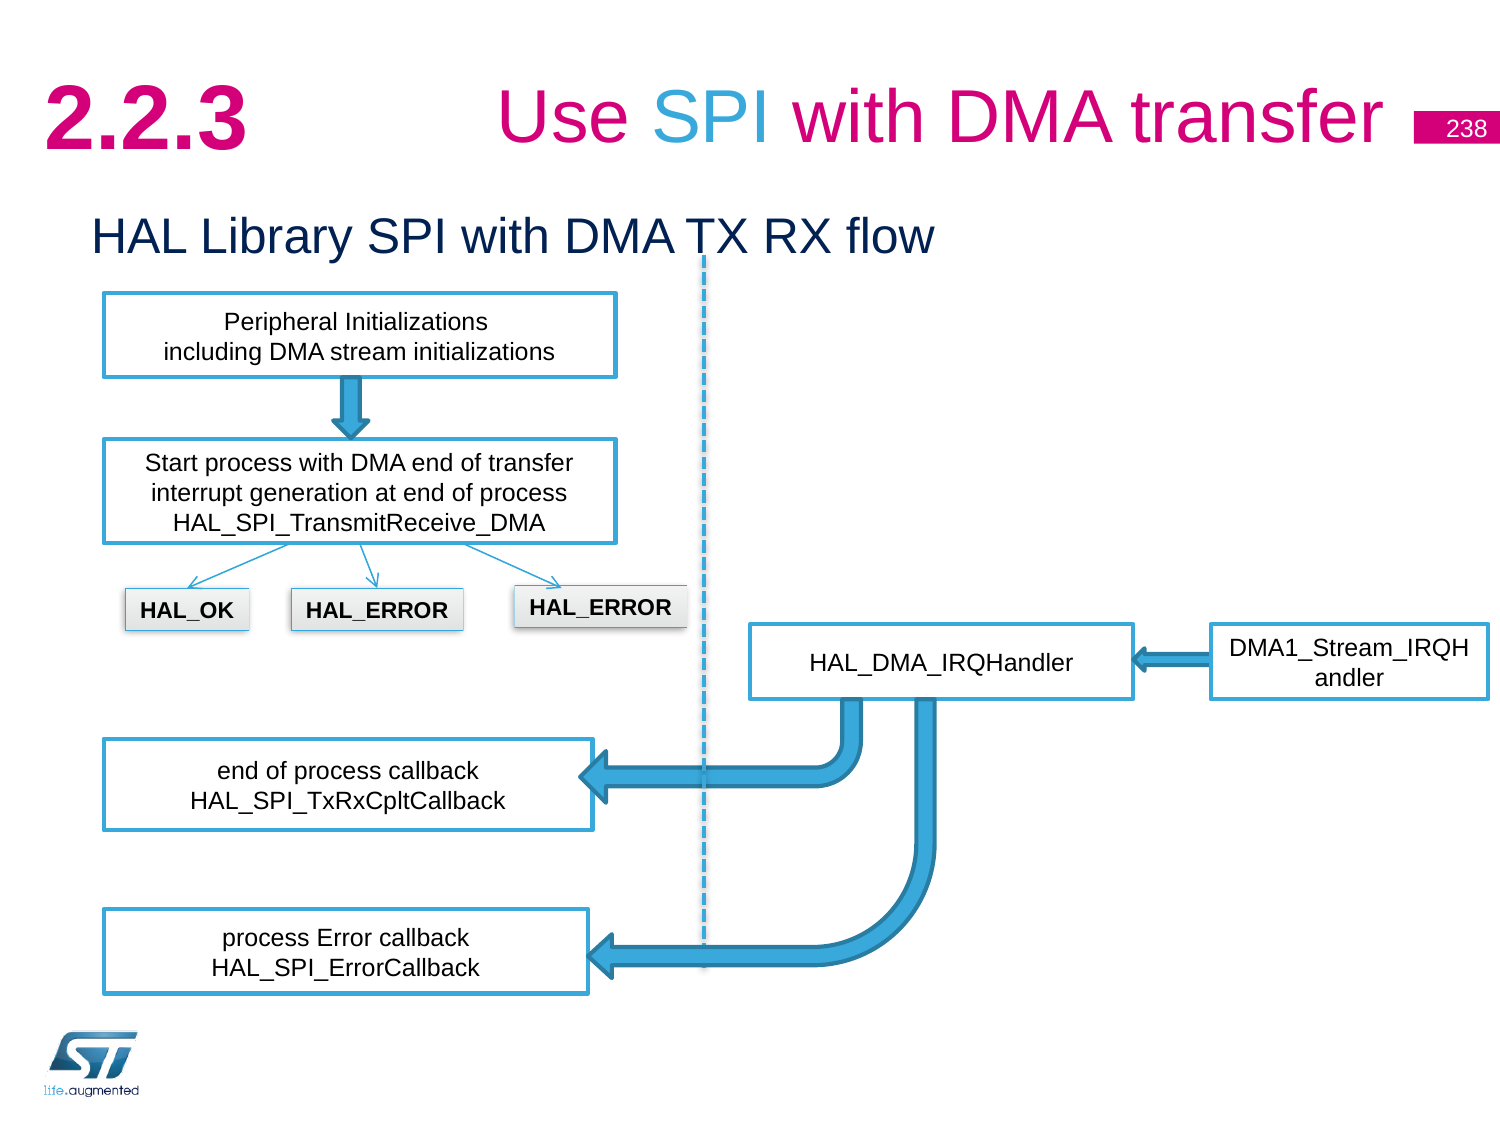

# Use SPI with DMA transfer
2.2.3
238
HAL Library SPI with DMA TX RX flow

Peripheral Initializations
including DMA stream initializations

Start process with DMA end of transfer interrupt generation at end of process
HAL_SPI_TransmitReceive_DMA
HAL_ERROR
HAL_OK
HAL_ERROR
HAL_DMA_IRQHandler
DMA1_Stream_IRQHandler

end of process callback
HAL_SPI_TxRxCpltCallback
process Error callback
HAL_SPI_ErrorCallback